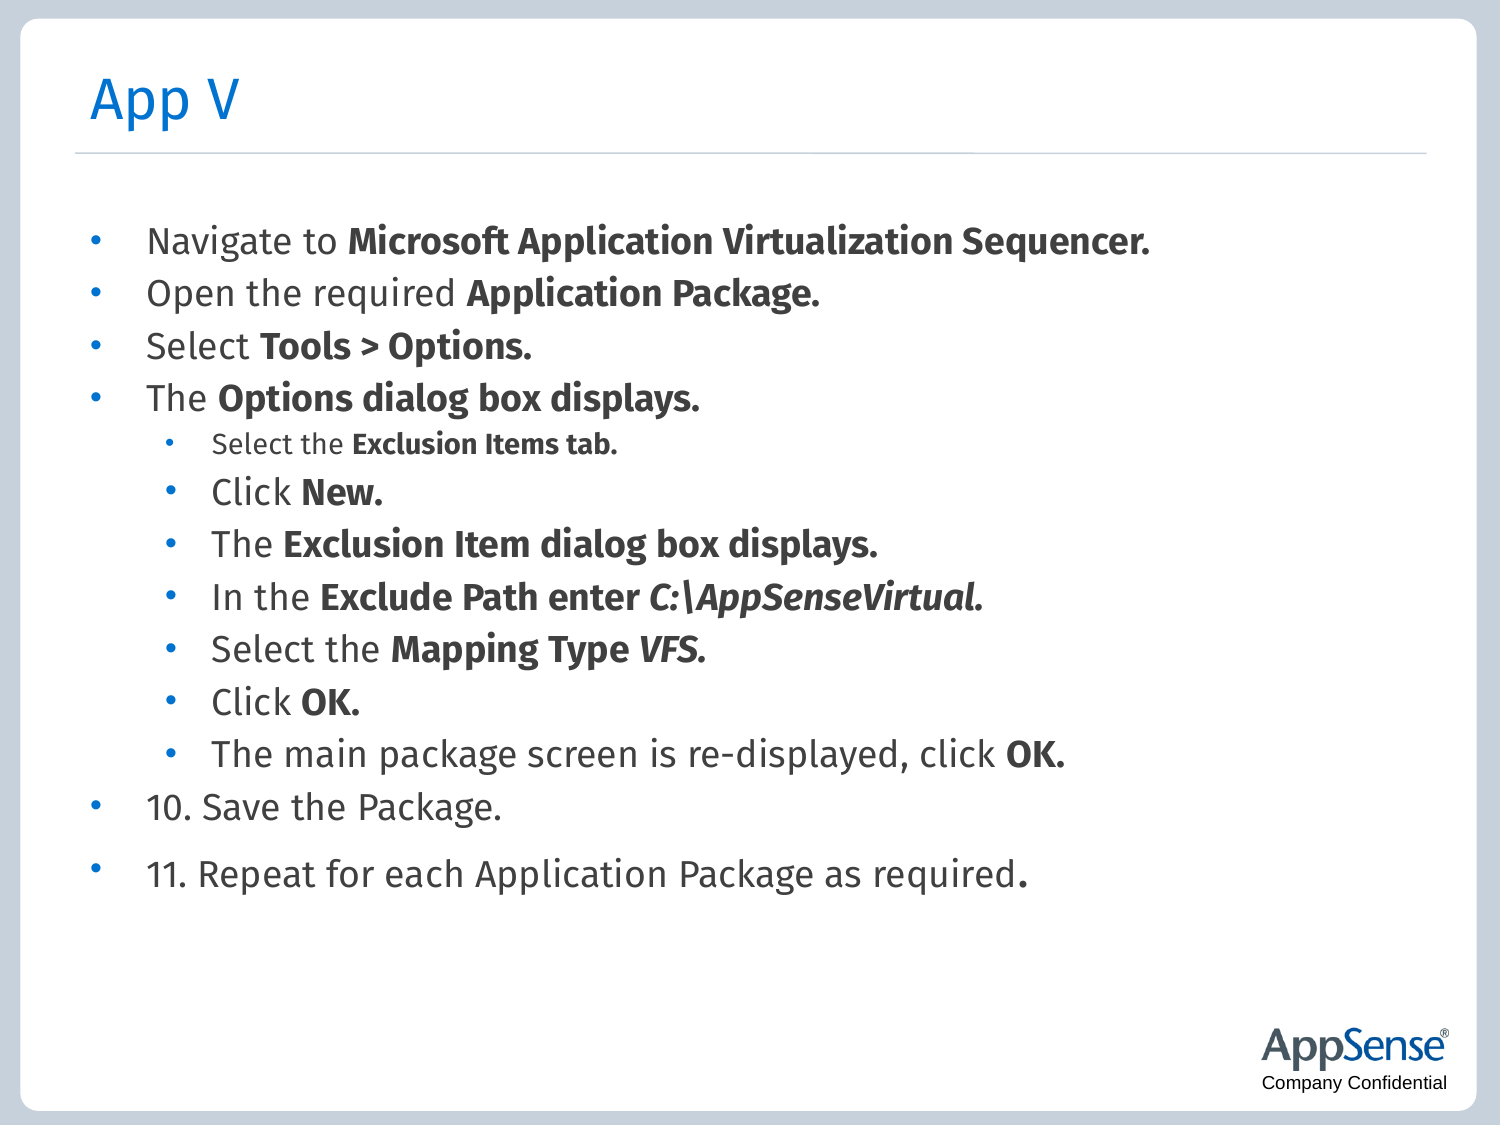

# App V
Navigate to Microsoft Application Virtualization Sequencer.
Open the required Application Package.
Select Tools > Options.
The Options dialog box displays.
Select the Exclusion Items tab.
Click New.
The Exclusion Item dialog box displays.
In the Exclude Path enter C:\AppSenseVirtual.
Select the Mapping Type VFS.
Click OK.
The main package screen is re-displayed, click OK.
10. Save the Package.
11. Repeat for each Application Package as required.